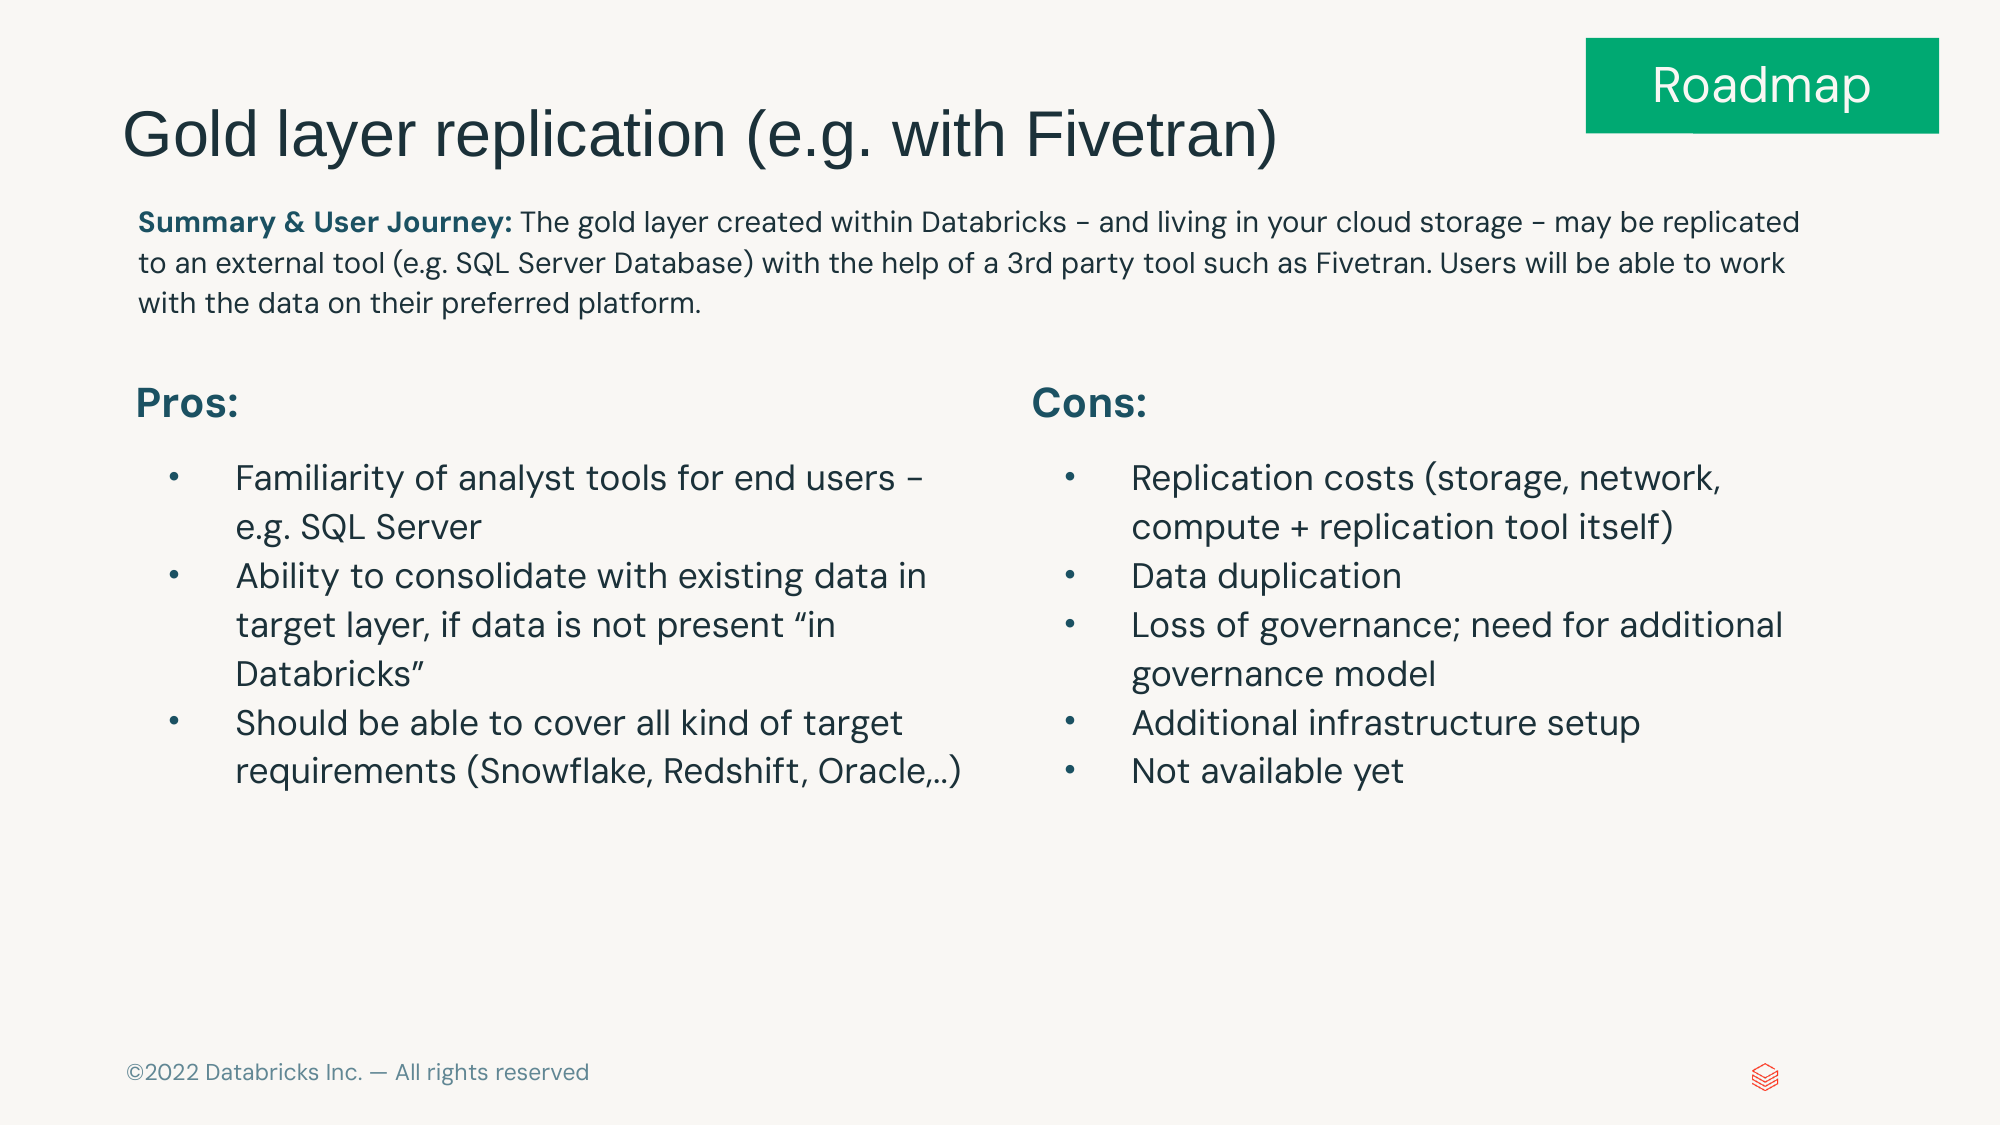

Roadmap
# Gold layer replication (e.g. with Fivetran)
Summary & User Journey: The gold layer created within Databricks - and living in your cloud storage - may be replicated to an external tool (e.g. SQL Server Database) with the help of a 3rd party tool such as Fivetran. Users will be able to work with the data on their preferred platform.
Pros:
Familiarity of analyst tools for end users - e.g. SQL Server
Ability to consolidate with existing data in target layer, if data is not present “in Databricks”
Should be able to cover all kind of target requirements (Snowflake, Redshift, Oracle,..)

Cons:
Replication costs (storage, network, compute + replication tool itself)
Data duplication
Loss of governance; need for additional governance model
Additional infrastructure setup
Not available yet